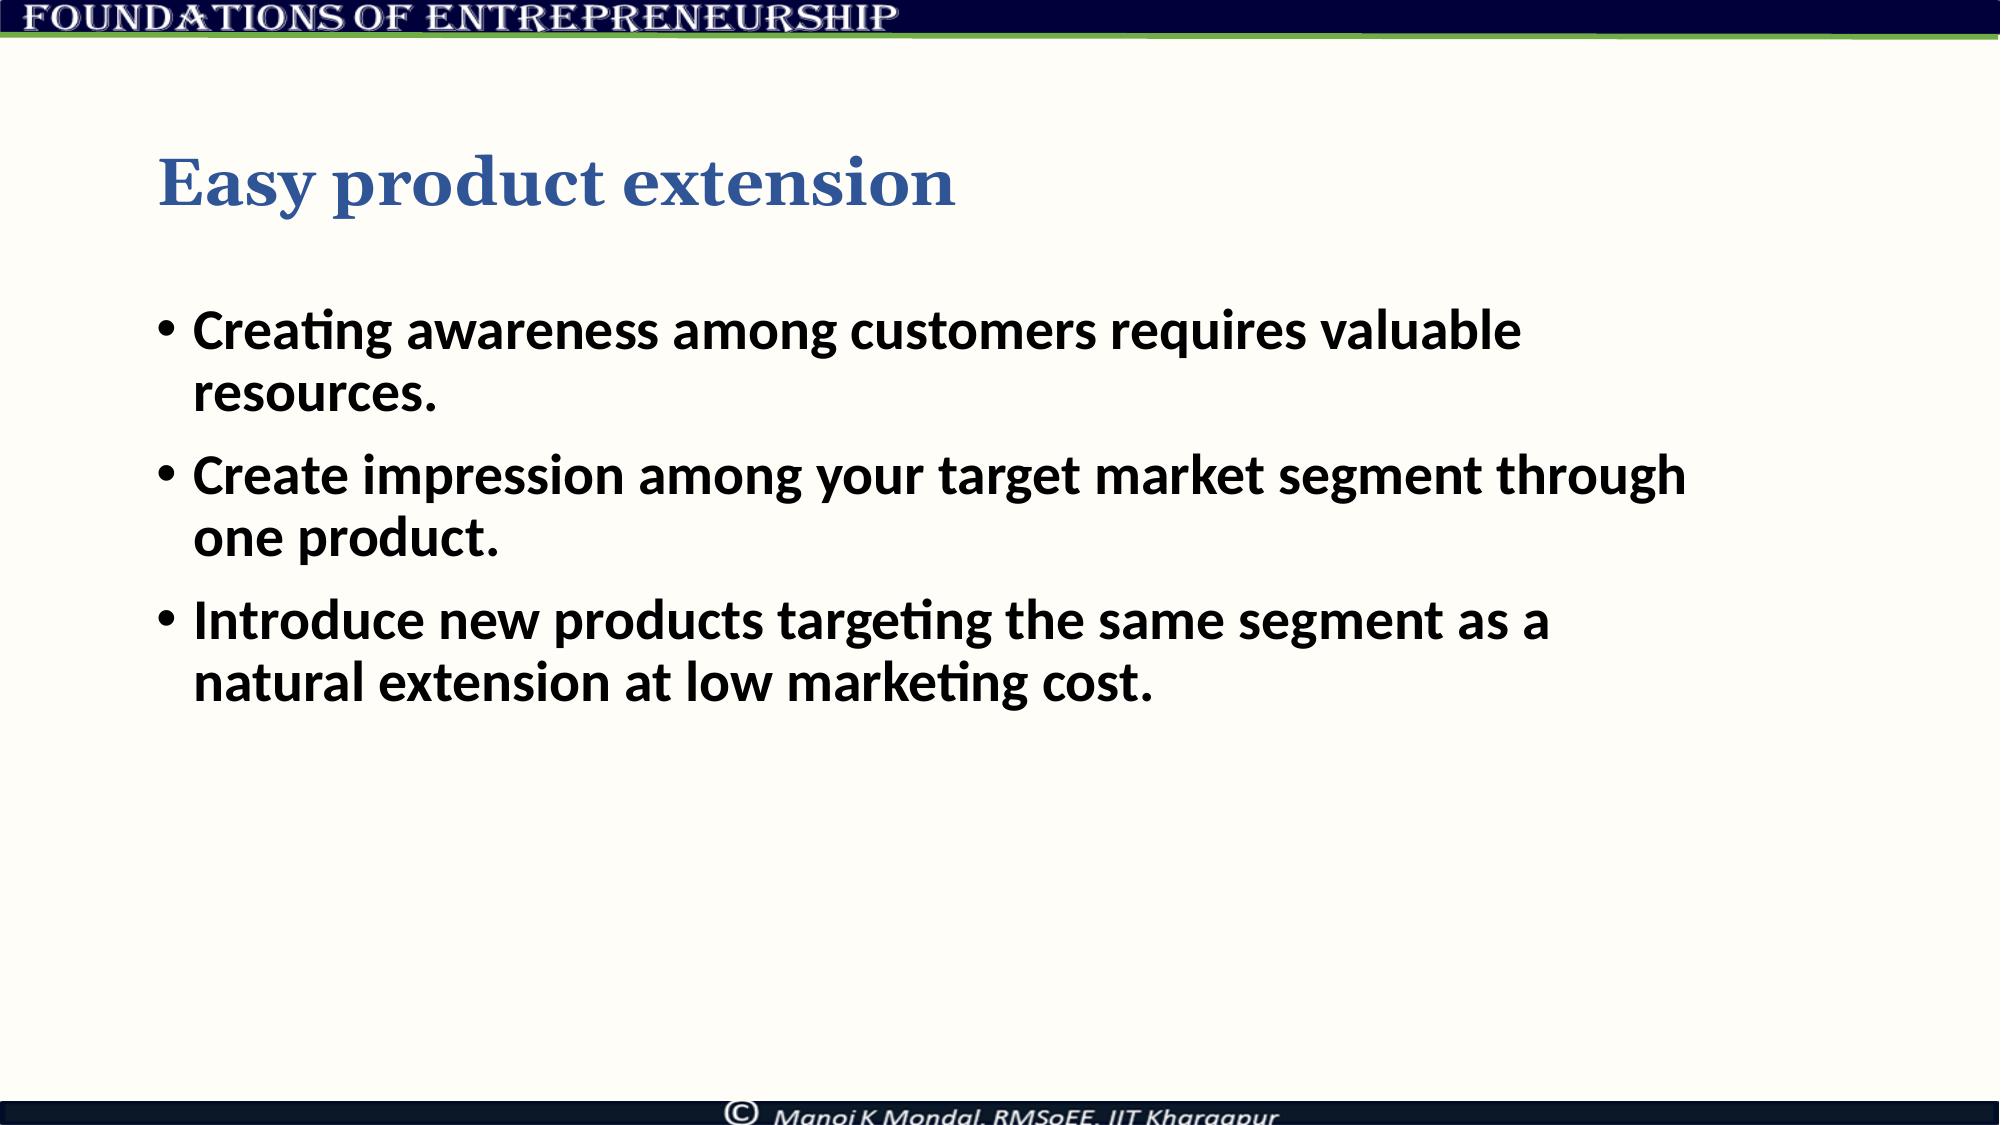

# Easy product extension
Creating awareness among customers requires valuable resources.
Create impression among your target market segment through one product.
Introduce new products targeting the same segment as a natural extension at low marketing cost.